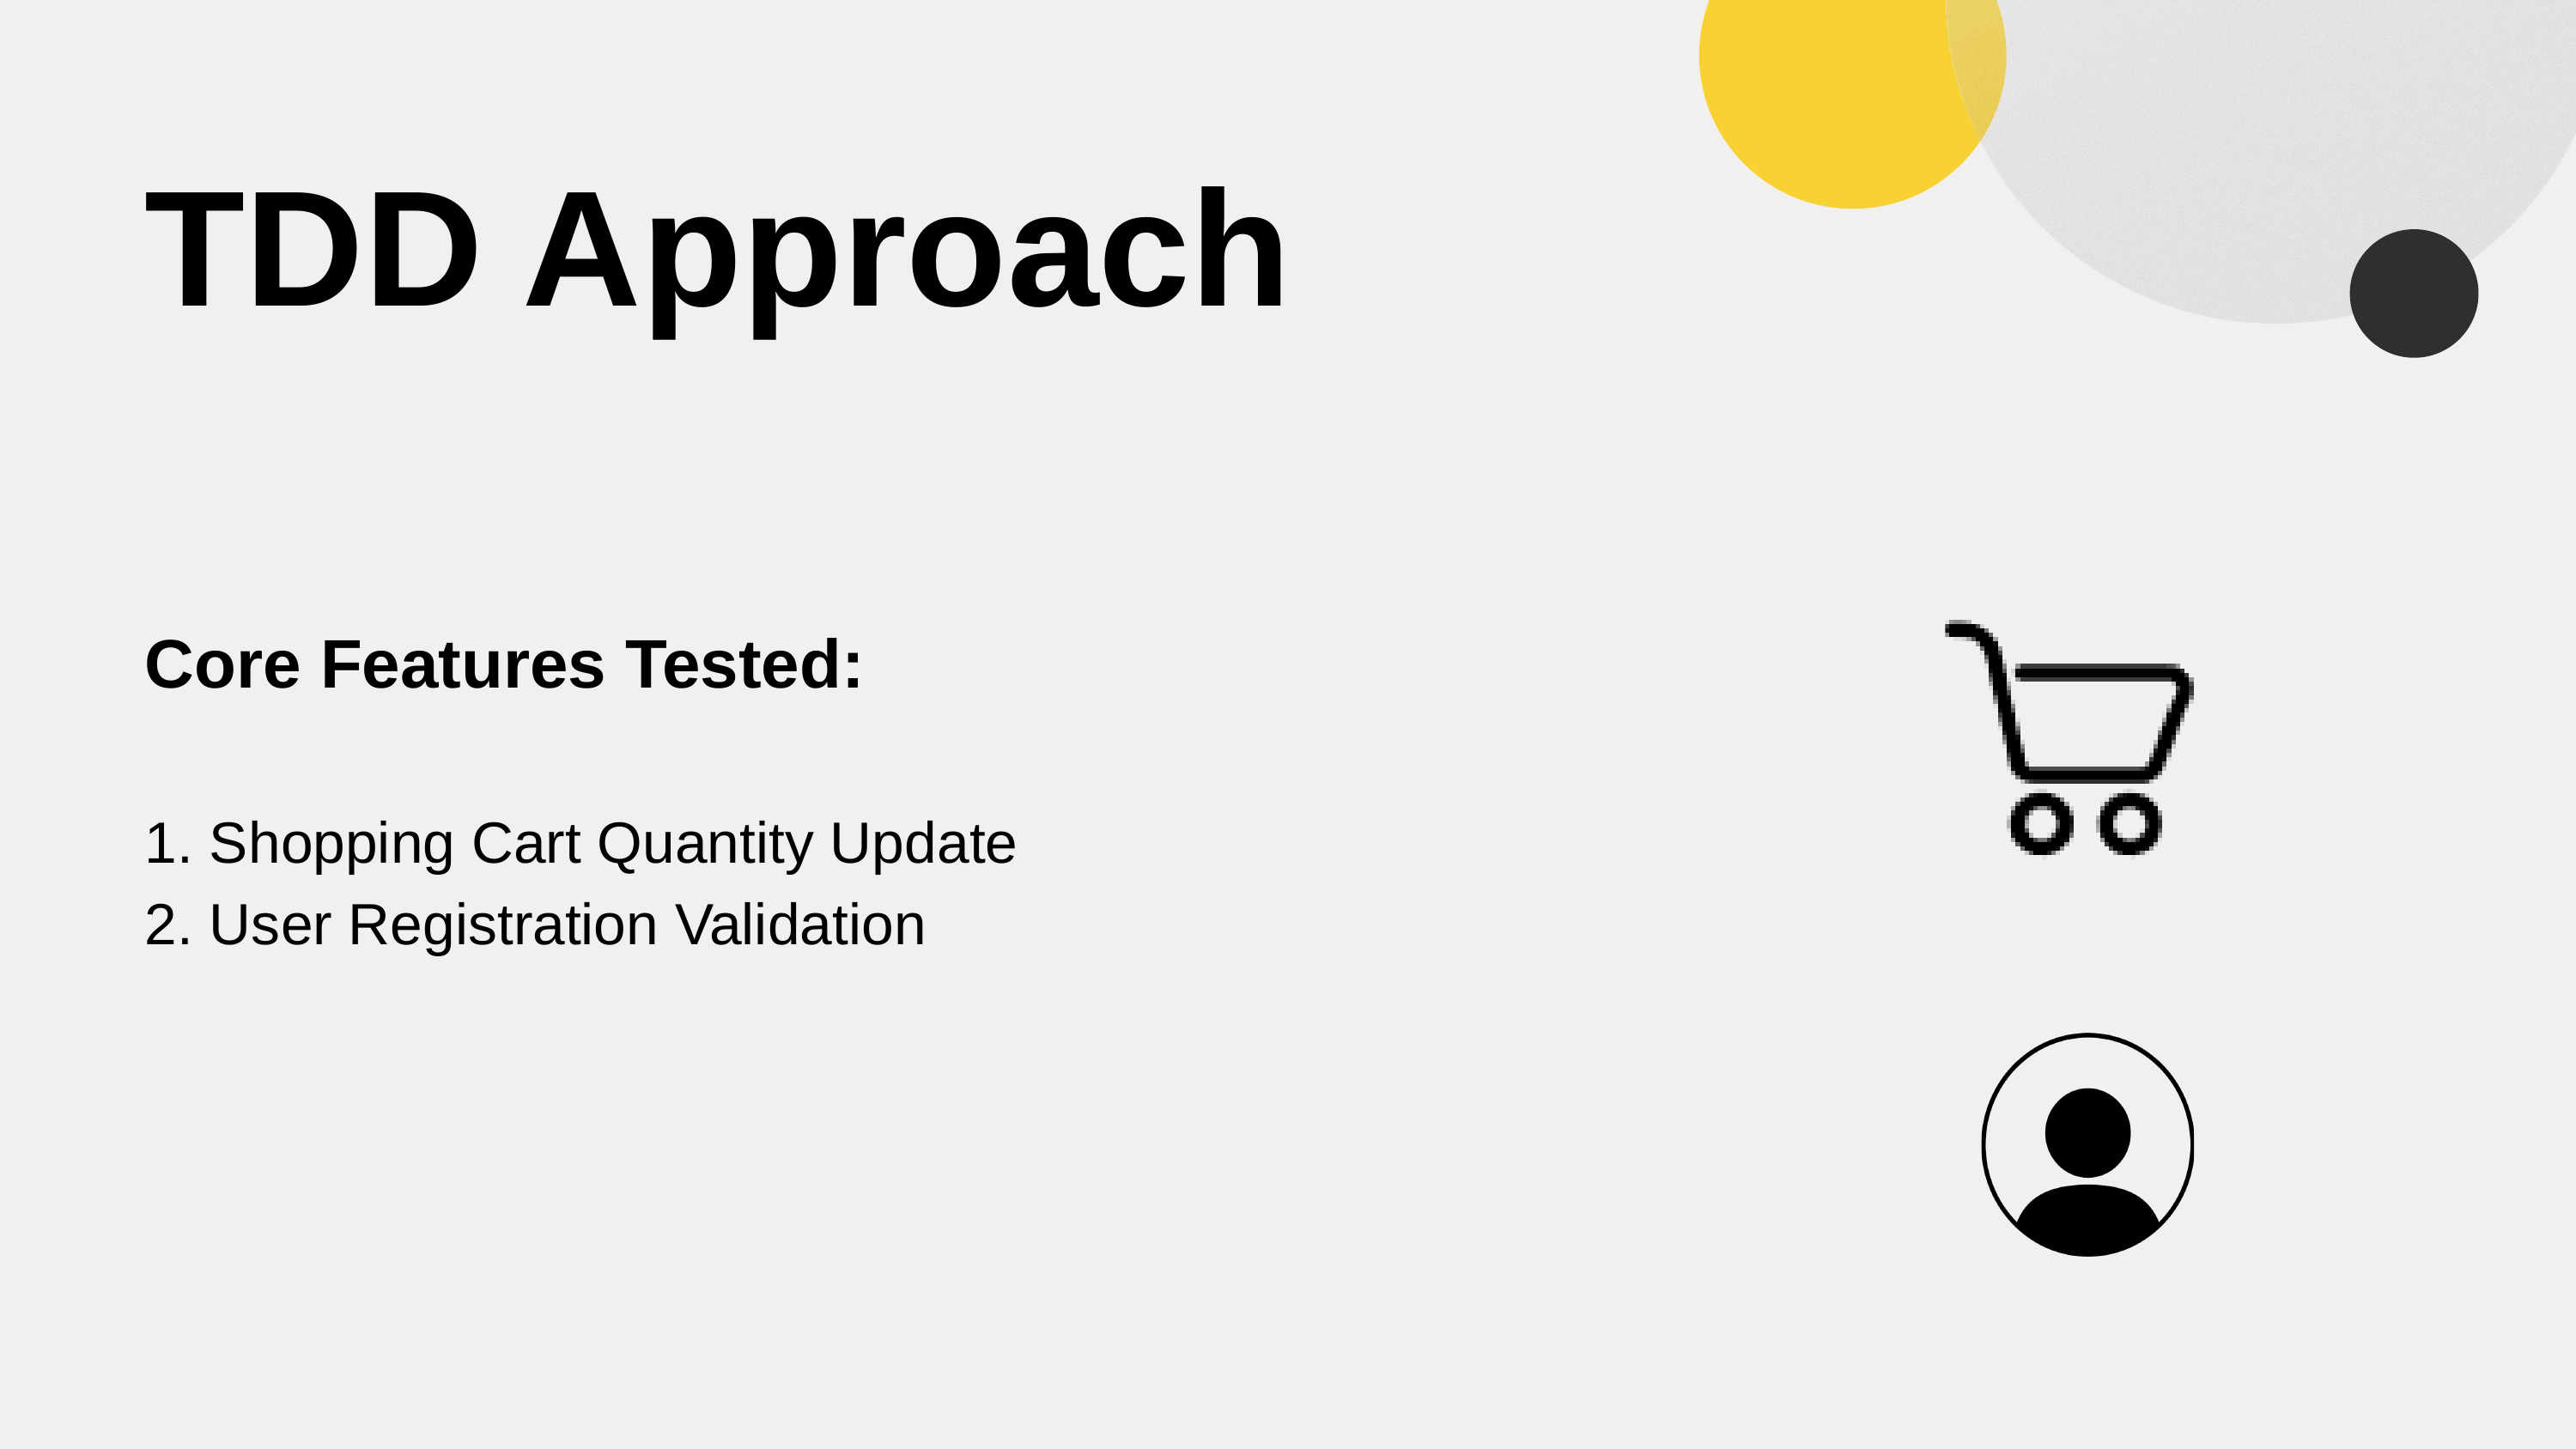

TDD Approach

Core Features Tested:

1. Shopping Cart Quantity Update
2. User Registration Validation